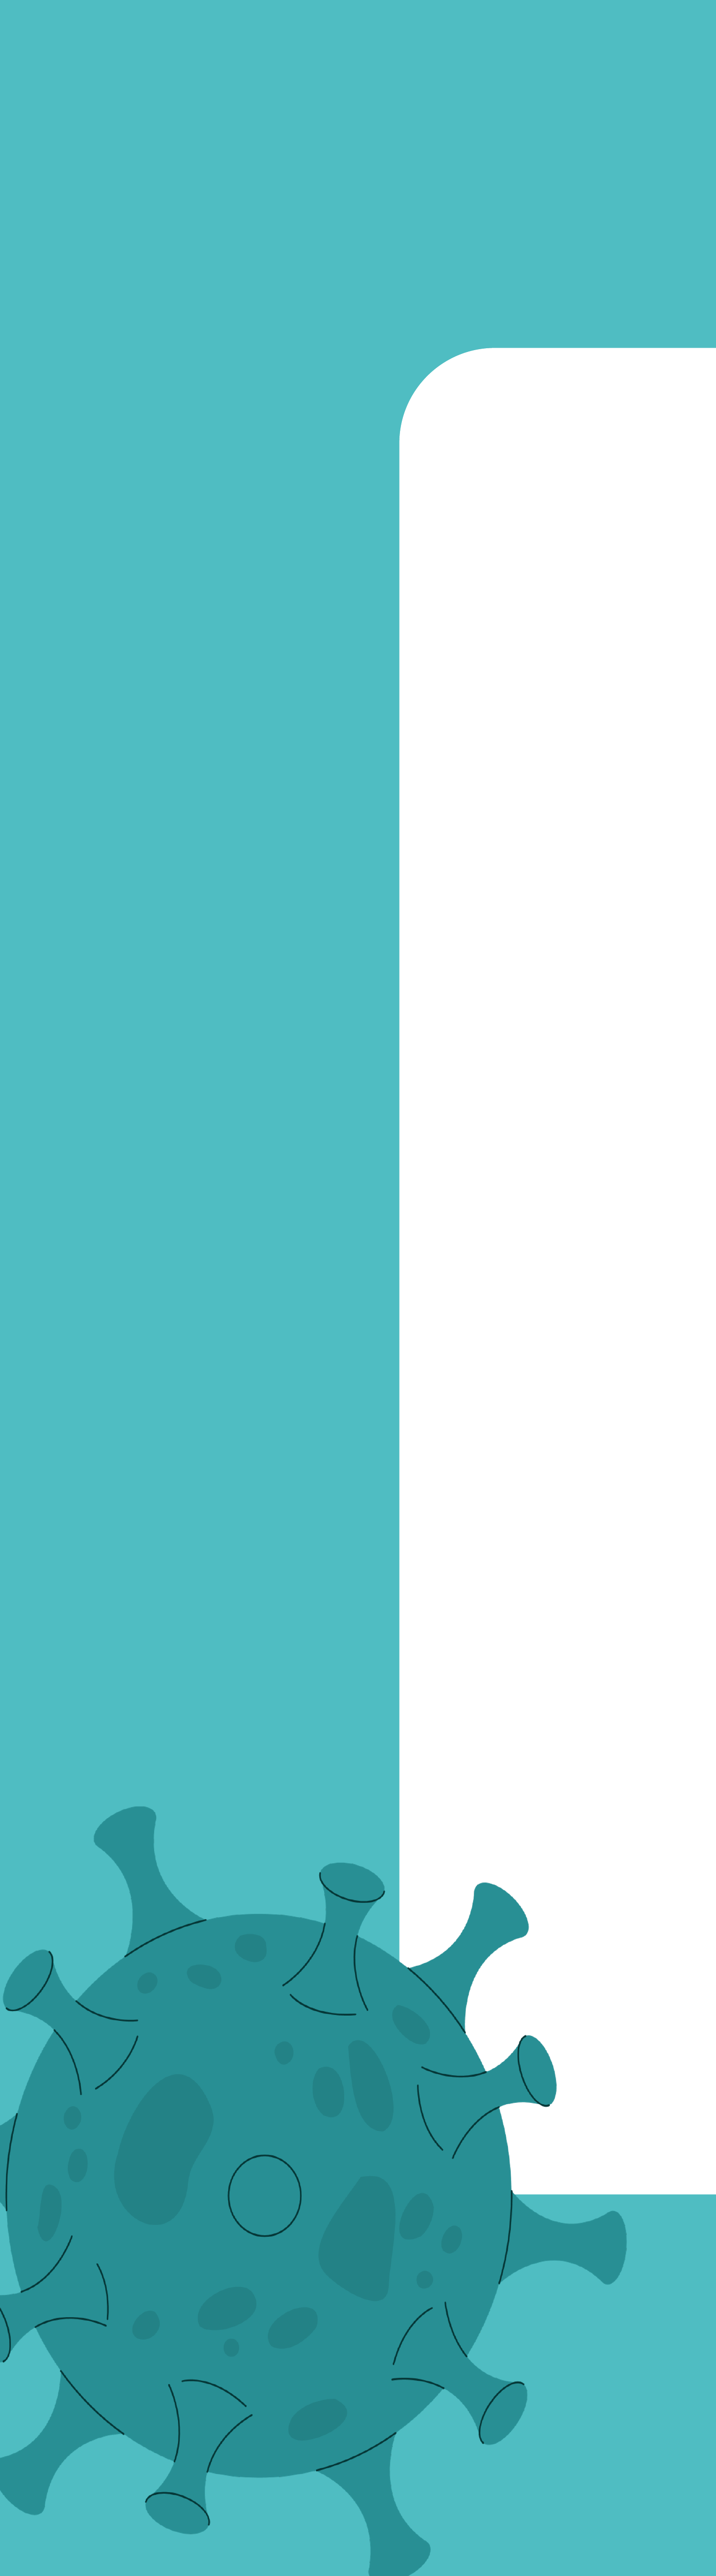

Project Overview
The COVID-19 pandemic, caused by the SARS-CoV-2 virus, has been a global health crisis with far-reaching implications. Our project aims to analyze the spread and impact of the virus using a dataset that includes critical features such as Province, Country_Region, Latitude, Longitude, Date, Confirmed, Deaths, and Recovered cases.